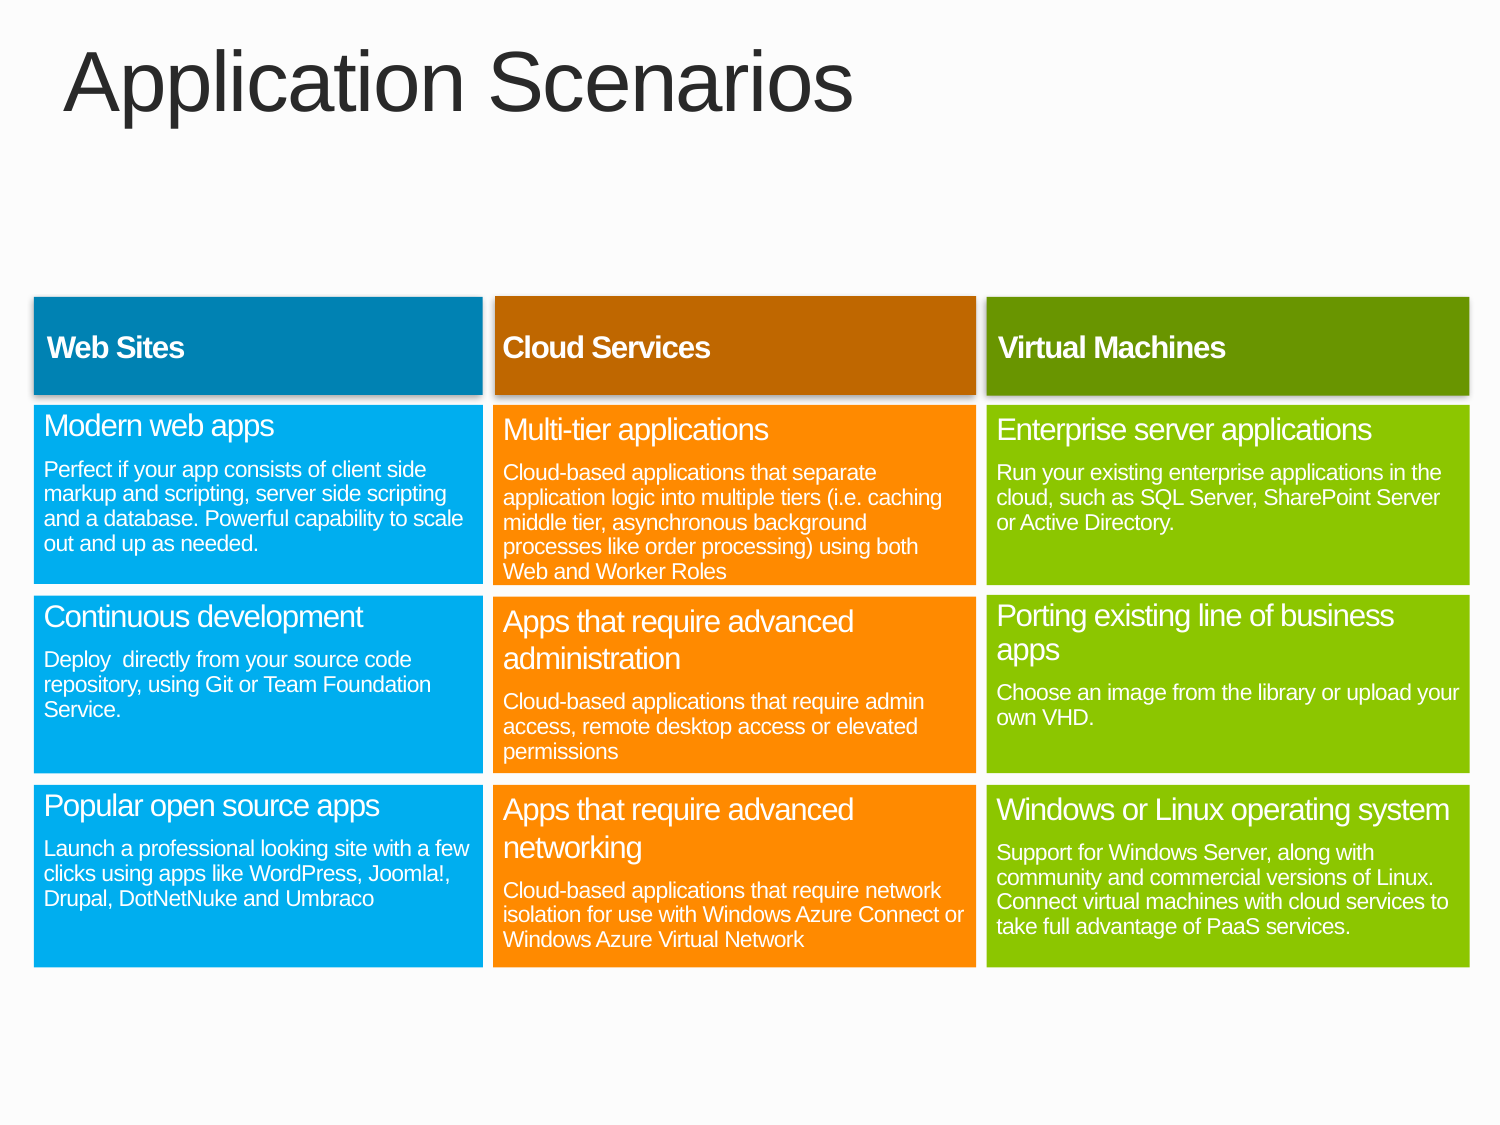

# Application Scenarios

Cloud Services

Virtual Machines

Web Sites
Modern web apps
Perfect if your app consists of client side markup and scripting, server side scripting and a database. Powerful capability to scale out and up as needed.
Multi-tier applications
Cloud-based applications that separate application logic into multiple tiers (i.e. caching middle tier, asynchronous background processes like order processing) using both Web and Worker Roles
Enterprise server applications
Run your existing enterprise applications in the cloud, such as SQL Server, SharePoint Server or Active Directory.
Porting existing line of business apps
Choose an image from the library or upload your own VHD.
Continuous development
Deploy  directly from your source code repository, using Git or Team Foundation Service.
Apps that require advanced administration
Cloud-based applications that require admin access, remote desktop access or elevated permissions
Windows or Linux operating system
Support for Windows Server, along with community and commercial versions of Linux. Connect virtual machines with cloud services to take full advantage of PaaS services.
Popular open source apps
Launch a professional looking site with a few clicks using apps like WordPress, Joomla!, Drupal, DotNetNuke and Umbraco
Apps that require advanced networking
Cloud-based applications that require network isolation for use with Windows Azure Connect or Windows Azure Virtual Network